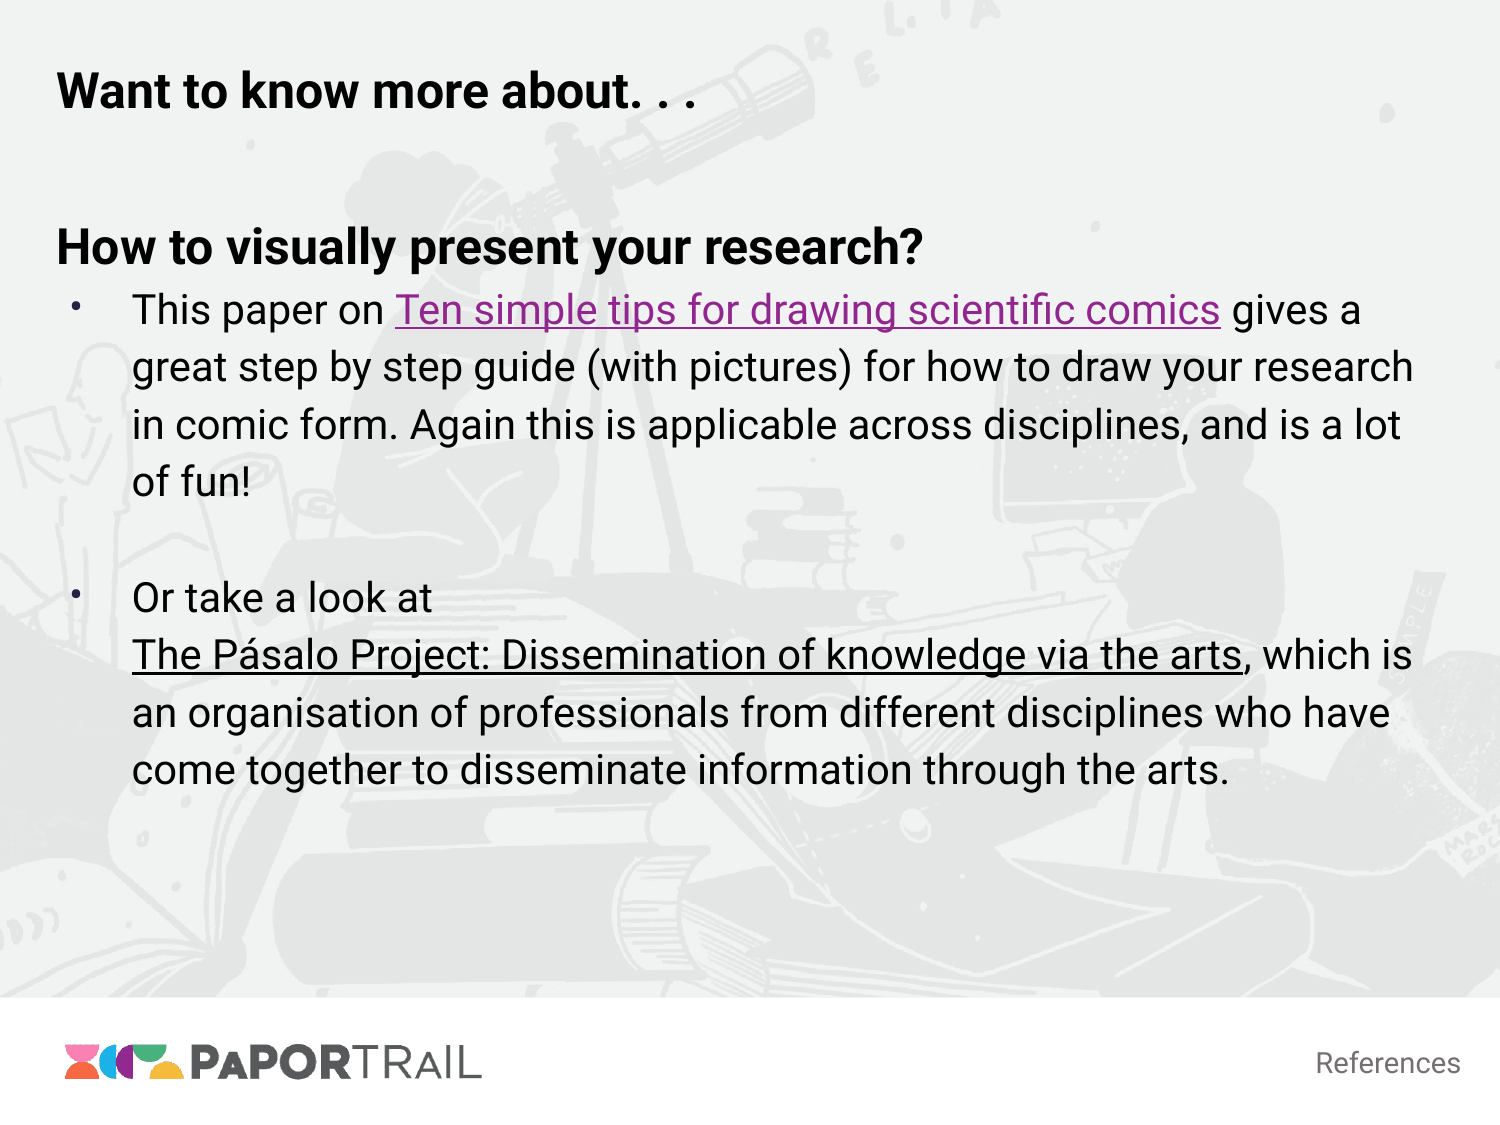

# Want to know more about. . .
How to visually present your research?
This paper on Ten simple tips for drawing scientific comics gives a great step by step guide (with pictures) for how to draw your research in comic form. Again this is applicable across disciplines, and is a lot of fun!

Or take a look at The Pásalo Project: Dissemination of knowledge via the arts, which is an organisation of professionals from different disciplines who have come together to disseminate information through the arts.